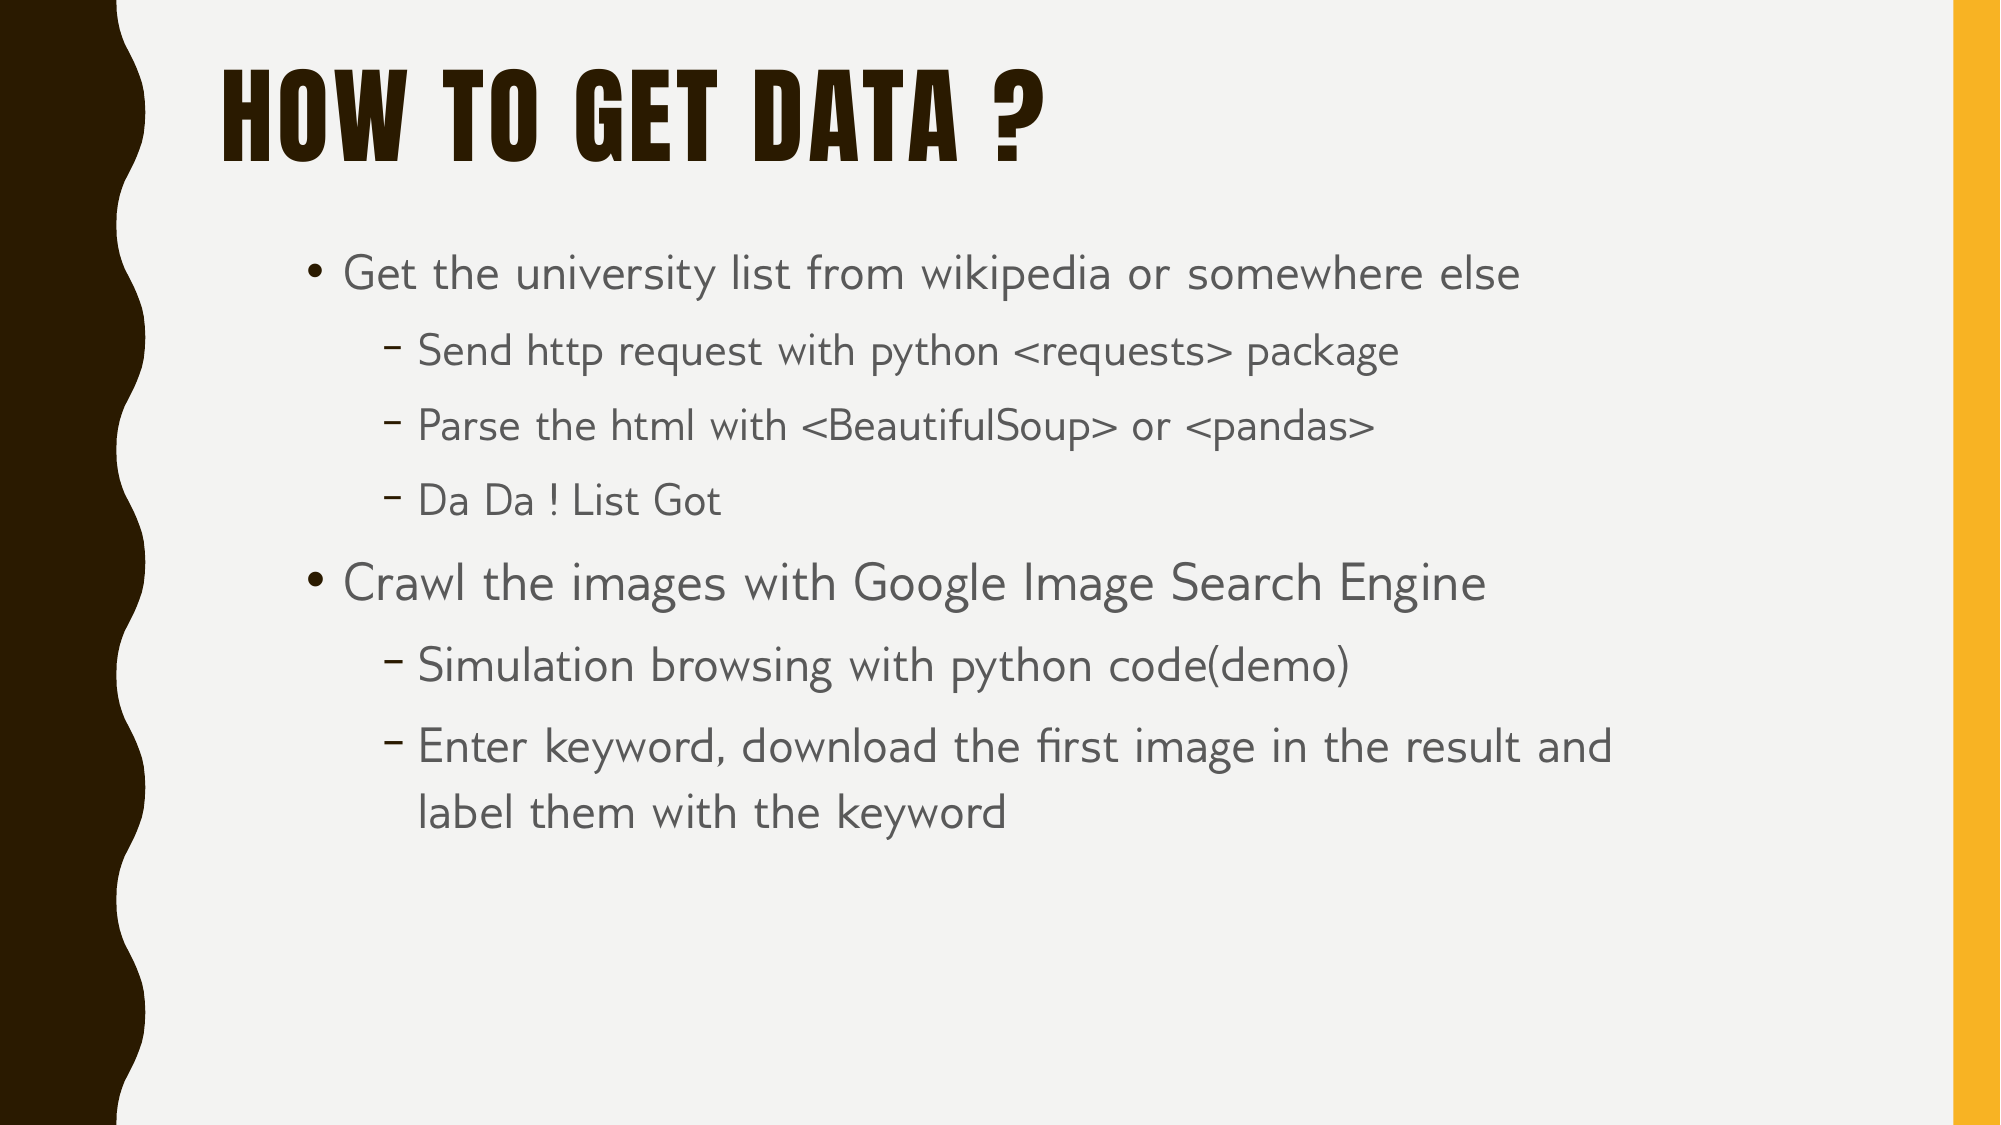

# How to get data ?
Get the university list from wikipedia or somewhere else
Send http request with python <requests> package
Parse the html with <BeautifulSoup> or <pandas>
Da Da ! List Got
Crawl the images with Google Image Search Engine
Simulation browsing with python code(demo)
Enter keyword, download the first image in the result and label them with the keyword